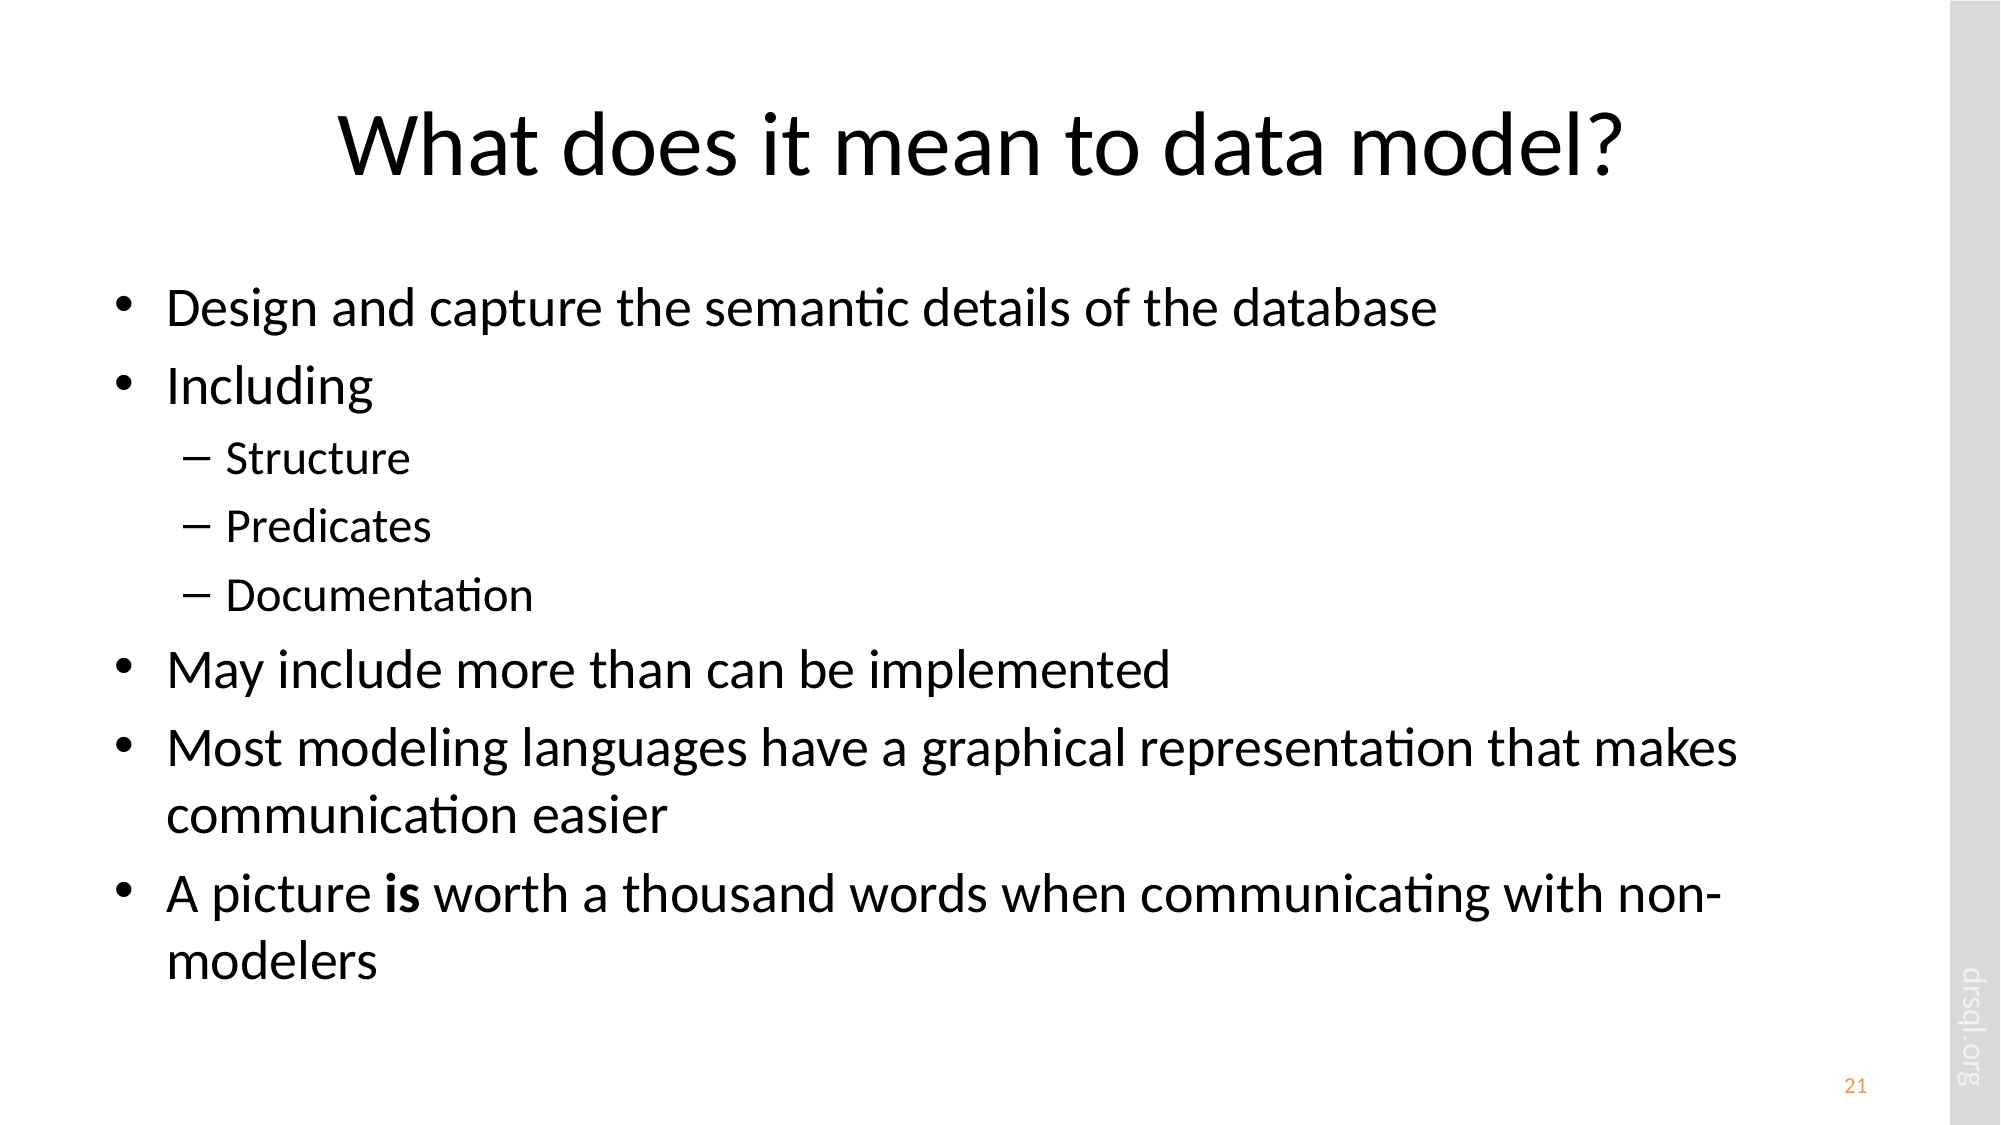

# What does it mean to data model?
Design and capture the semantic details of the database
Including
Structure
Predicates
Documentation
May include more than can be implemented
Most modeling languages have a graphical representation that makes communication easier
A picture is worth a thousand words when communicating with non-modelers